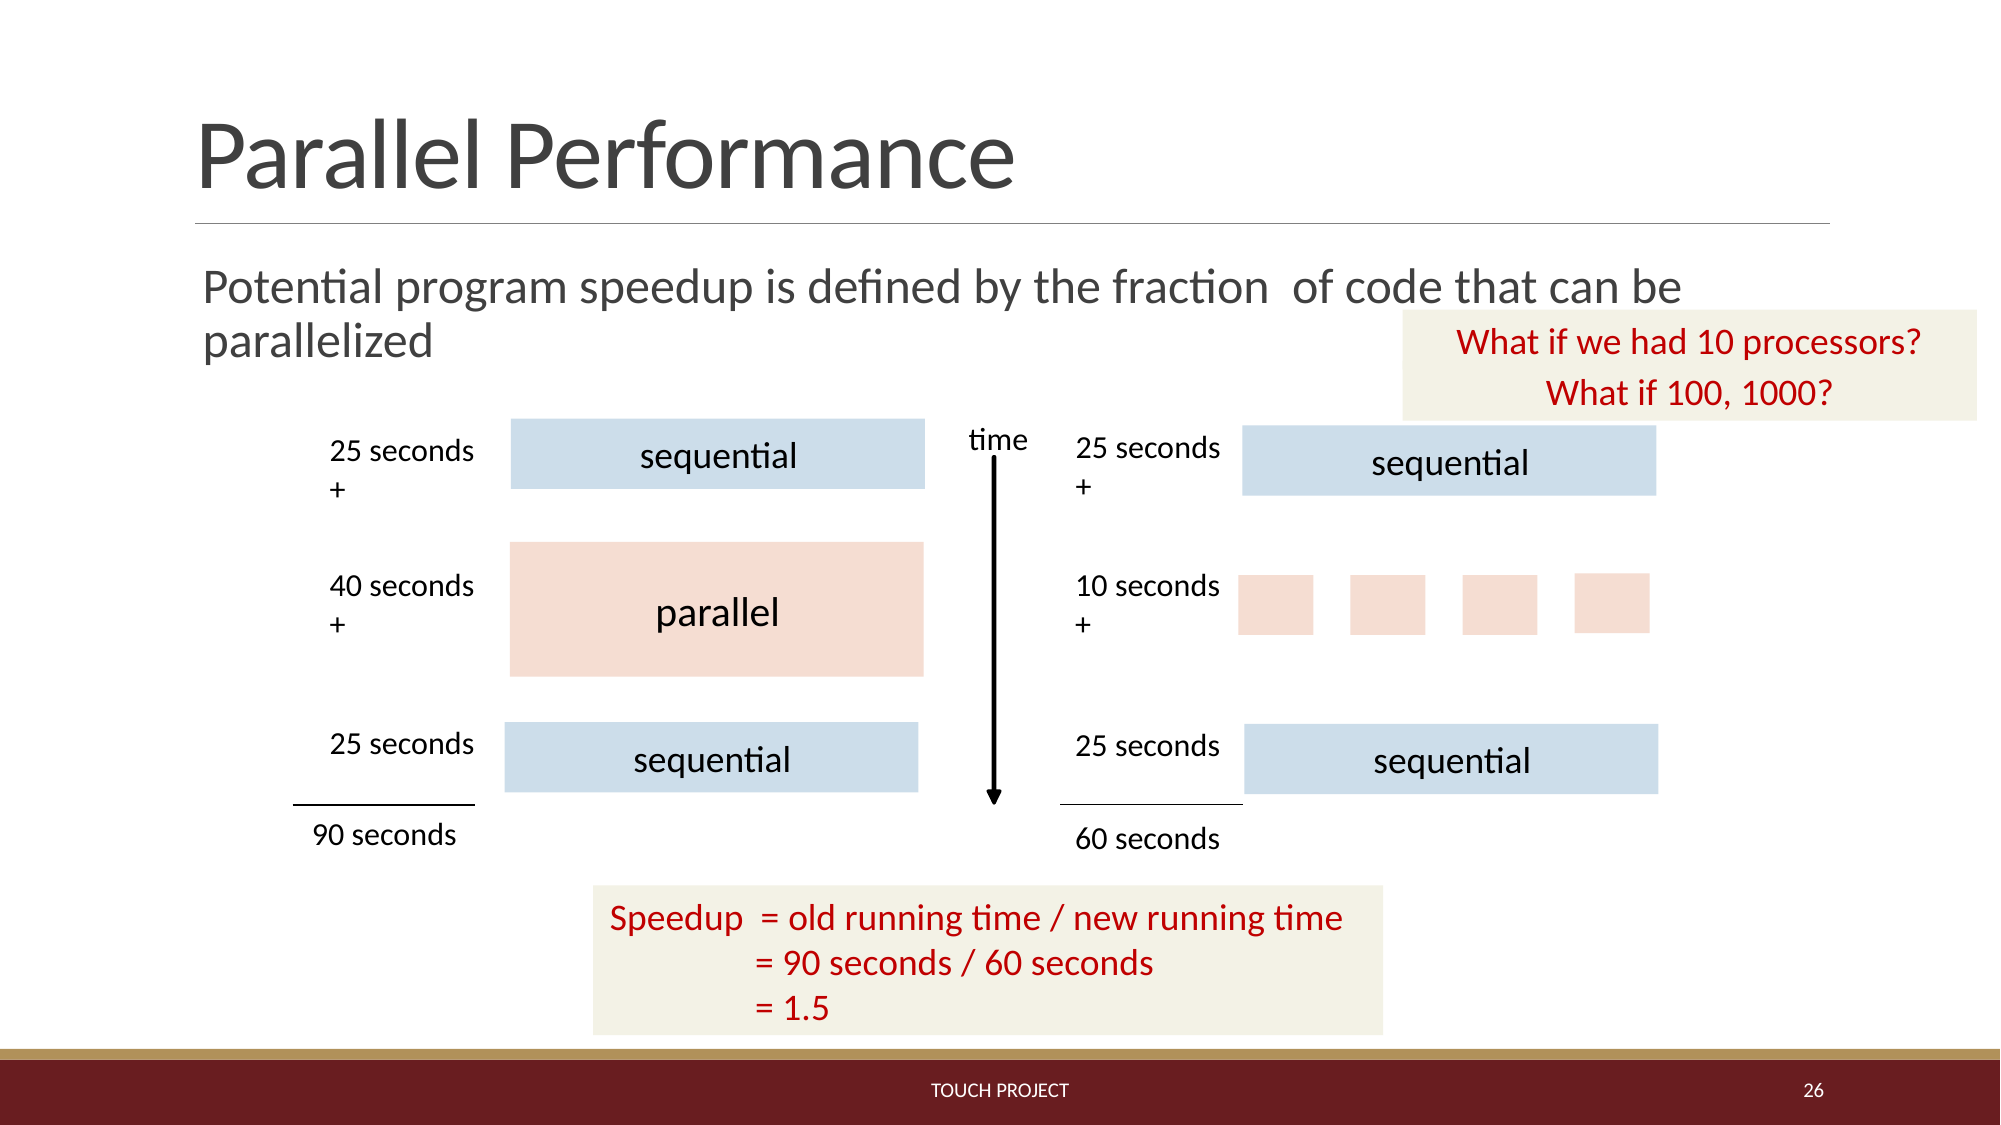

# Parallel Performance
Potential program speedup is defined by the fraction  of code that can be parallelized

What if we had 10 processors?
What if 100, 1000?
sequential
time

sequential
25 seconds
+
25 seconds
+
parallel
40 seconds
+
10 seconds
+

25 seconds
sequential
sequential
25 seconds

90 seconds
60 seconds
Speedup  = old running time / new running time
                 = 90 seconds / 60 seconds
                 = 1.5
ToUCH Project
26